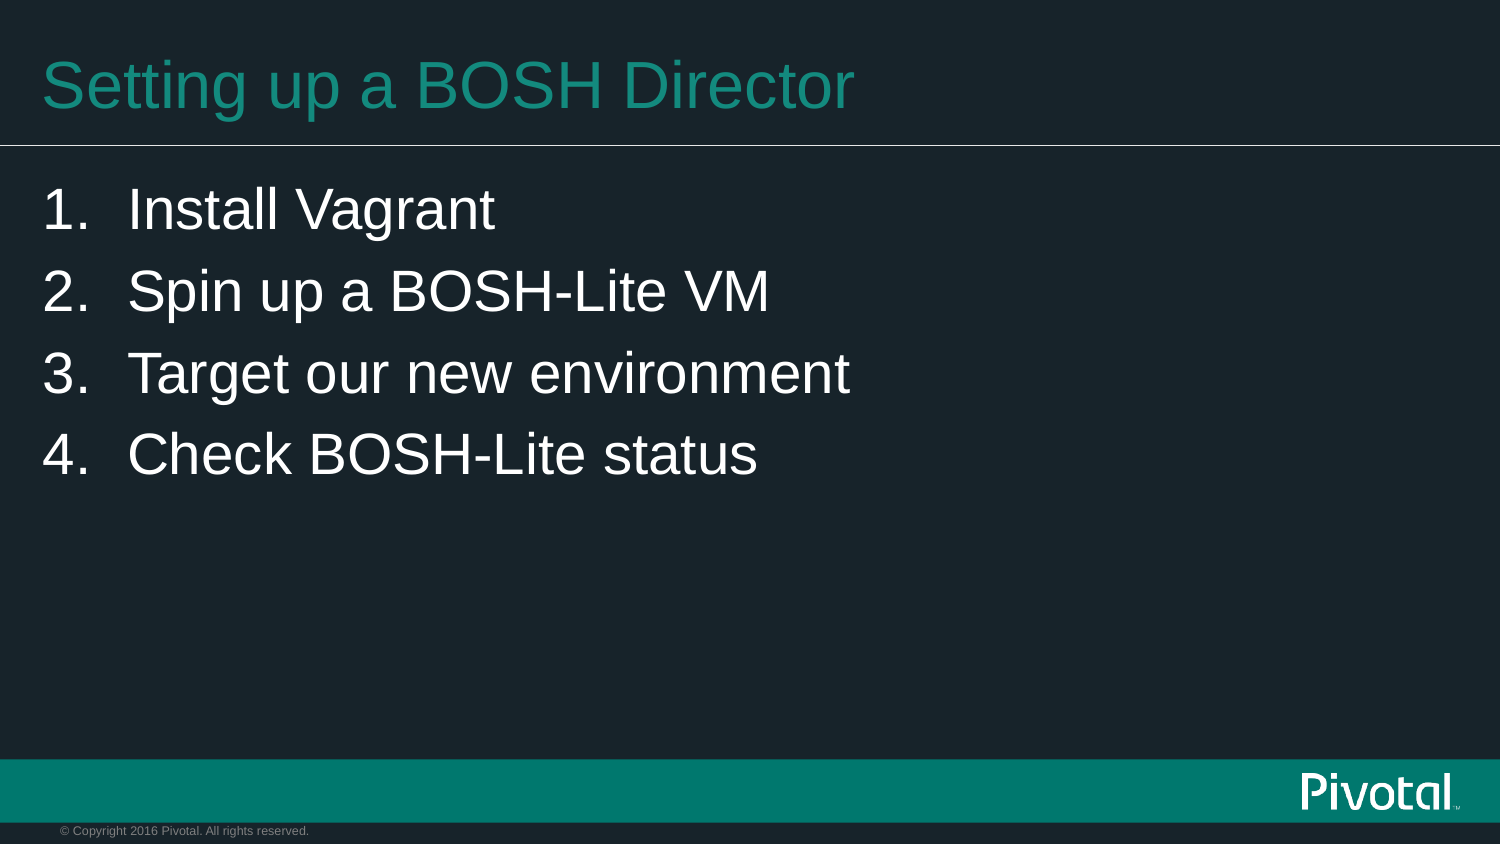

# Setting up a BOSH Director
Install Vagrant
Spin up a BOSH-Lite VM
Target our new environment
Check BOSH-Lite status